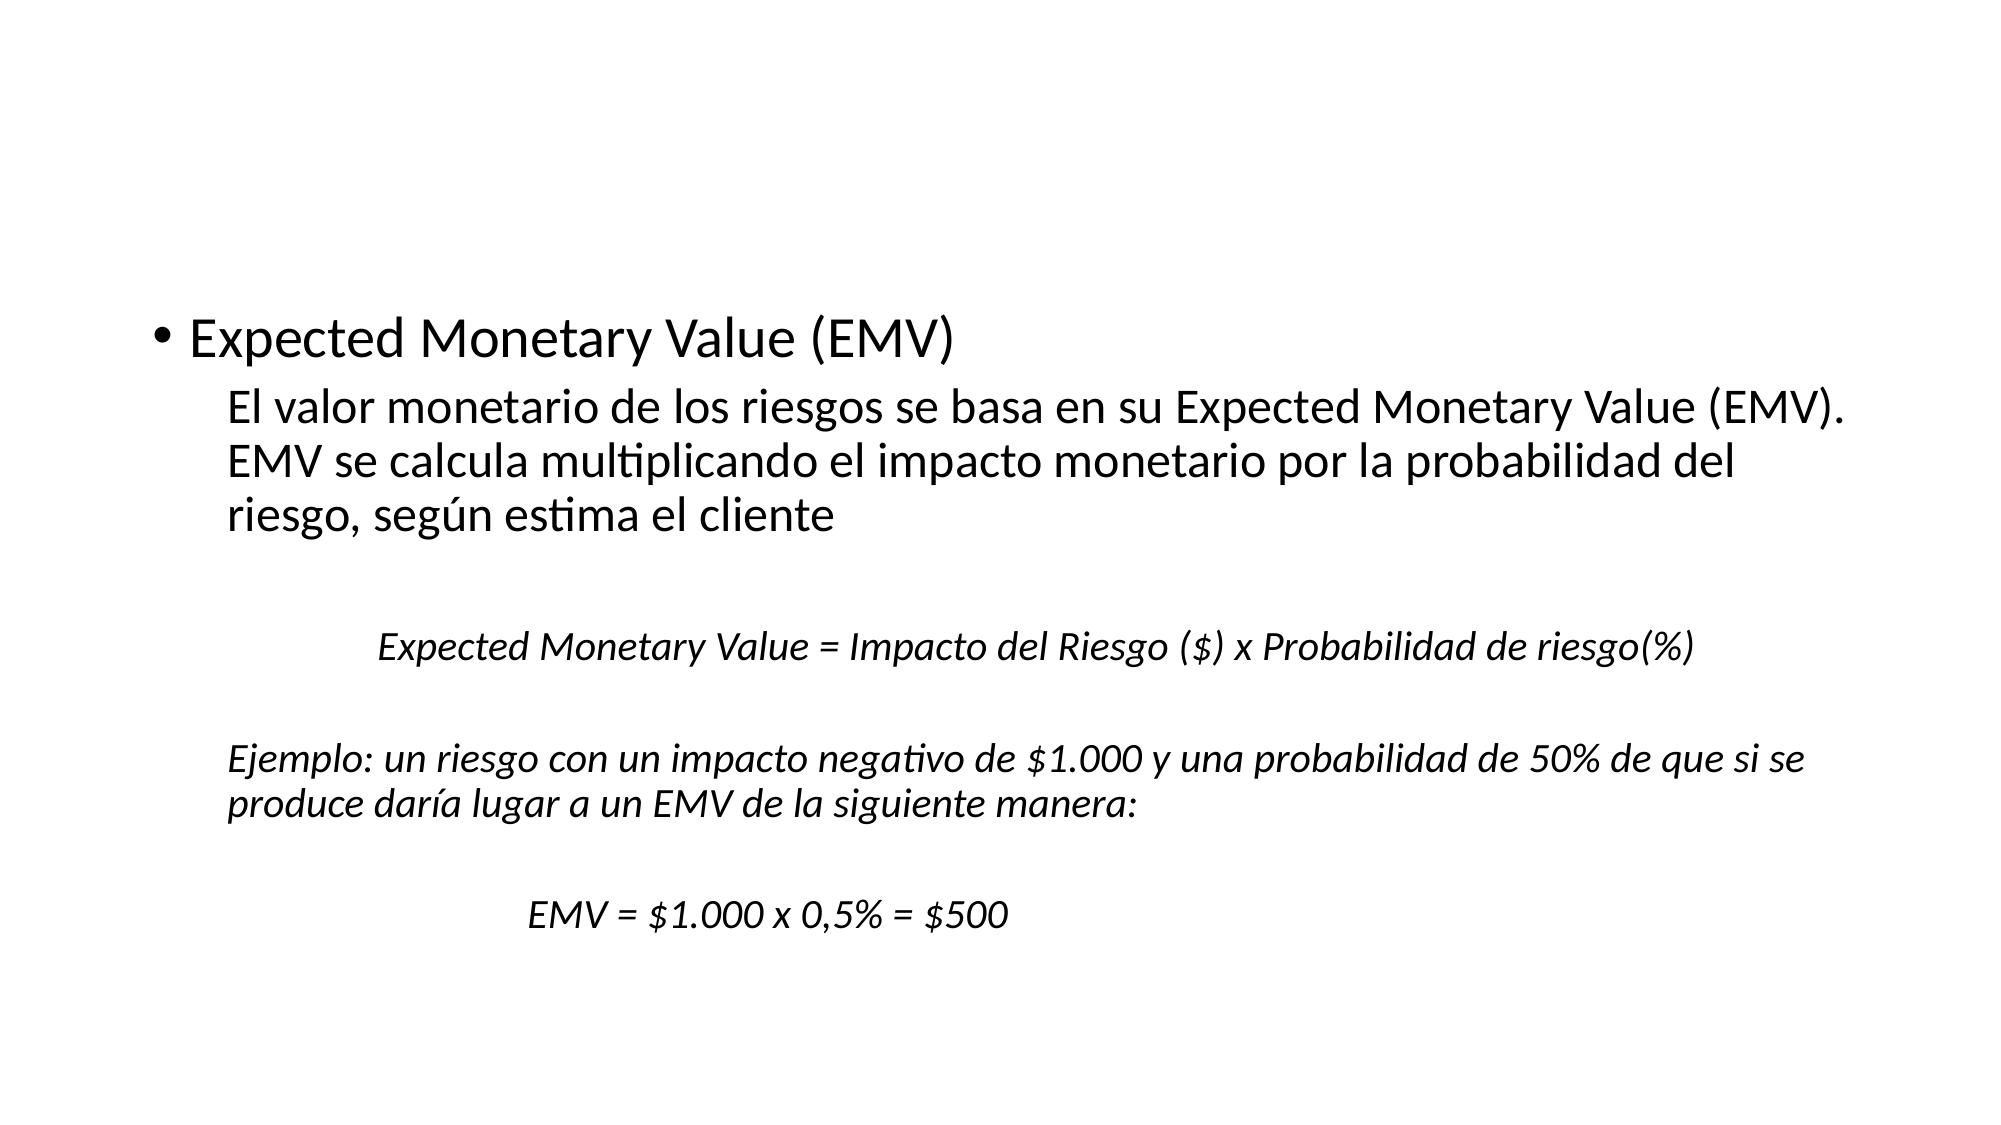

#
Expected Monetary Value (EMV)
El valor monetario de los riesgos se basa en su Expected Monetary Value (EMV). EMV se calcula multiplicando el impacto monetario por la probabilidad del riesgo, según estima el cliente

	Expected Monetary Value = Impacto del Riesgo ($) x Probabilidad de riesgo(%)

Ejemplo: un riesgo con un impacto negativo de $1.000 y una probabilidad de 50% de que si se produce daría lugar a un EMV de la siguiente manera:

		EMV = $1.000 x 0,5% = $500